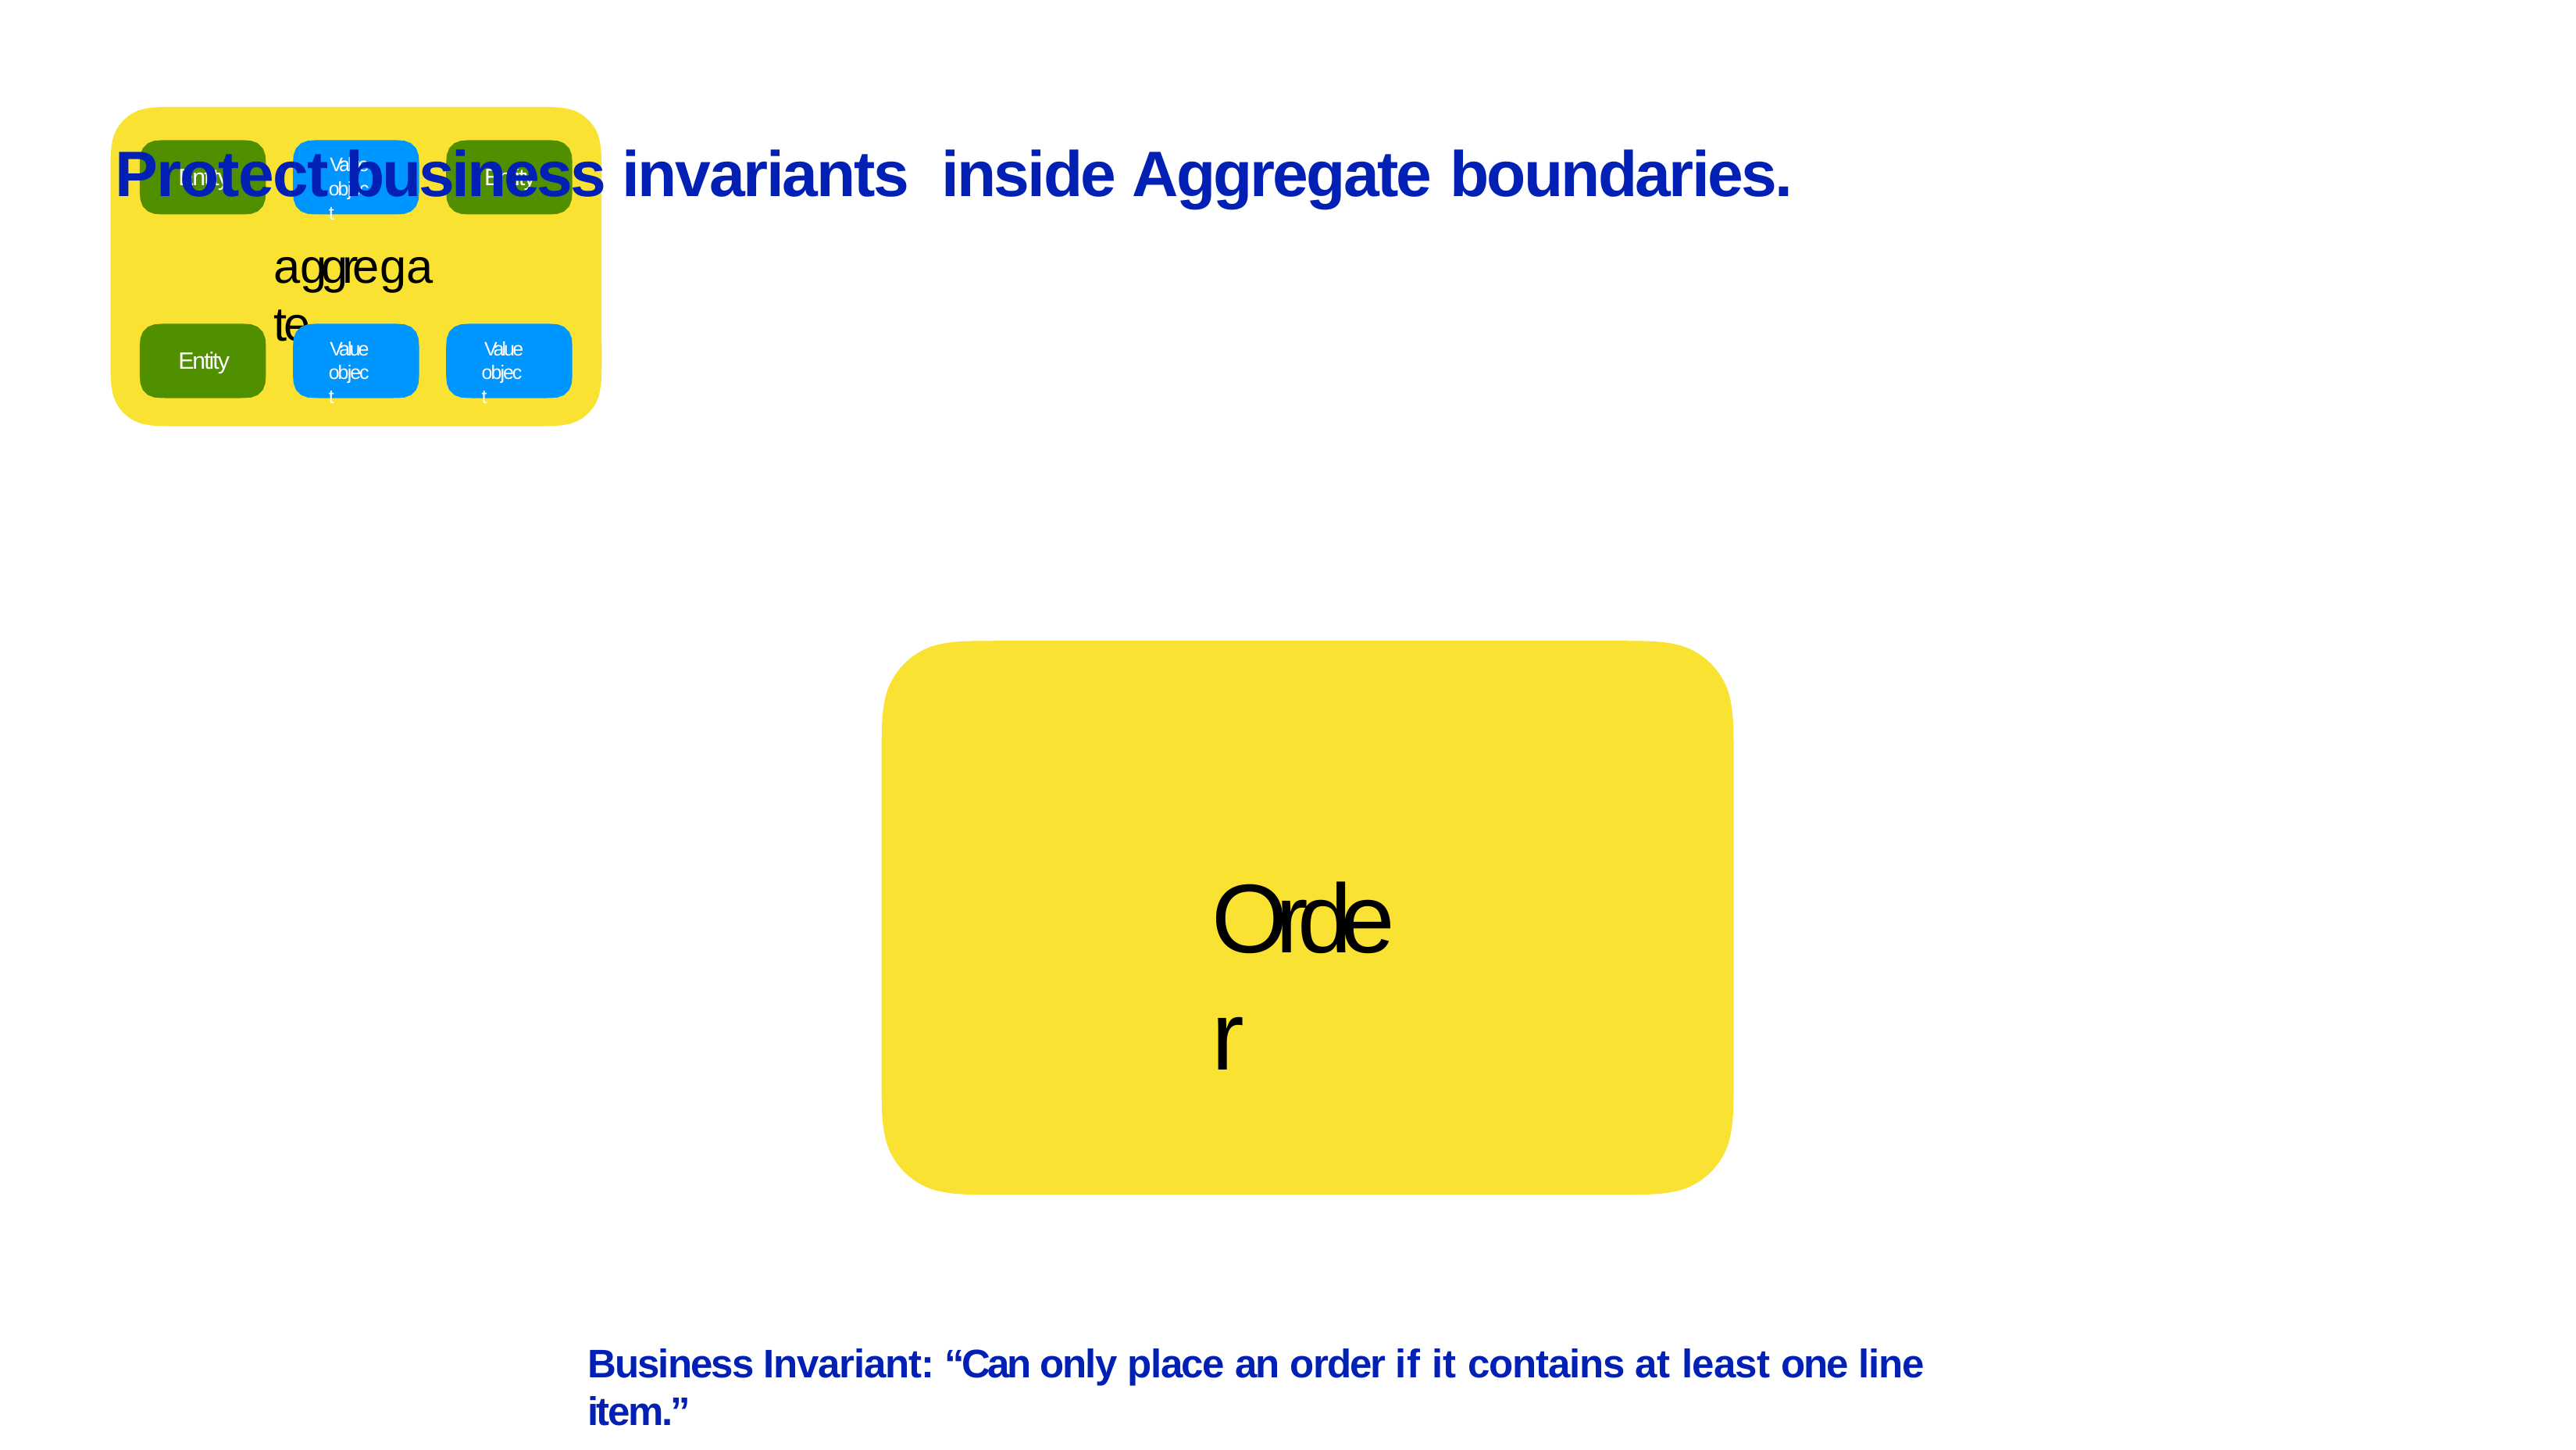

# Protect business invariants  inside Aggregate boundaries.

Value  object
Entity
Entity
aggregate

Value  object
Value  object
Entity

Order
Business Invariant: “Can only place an order if it contains at least one line item.”